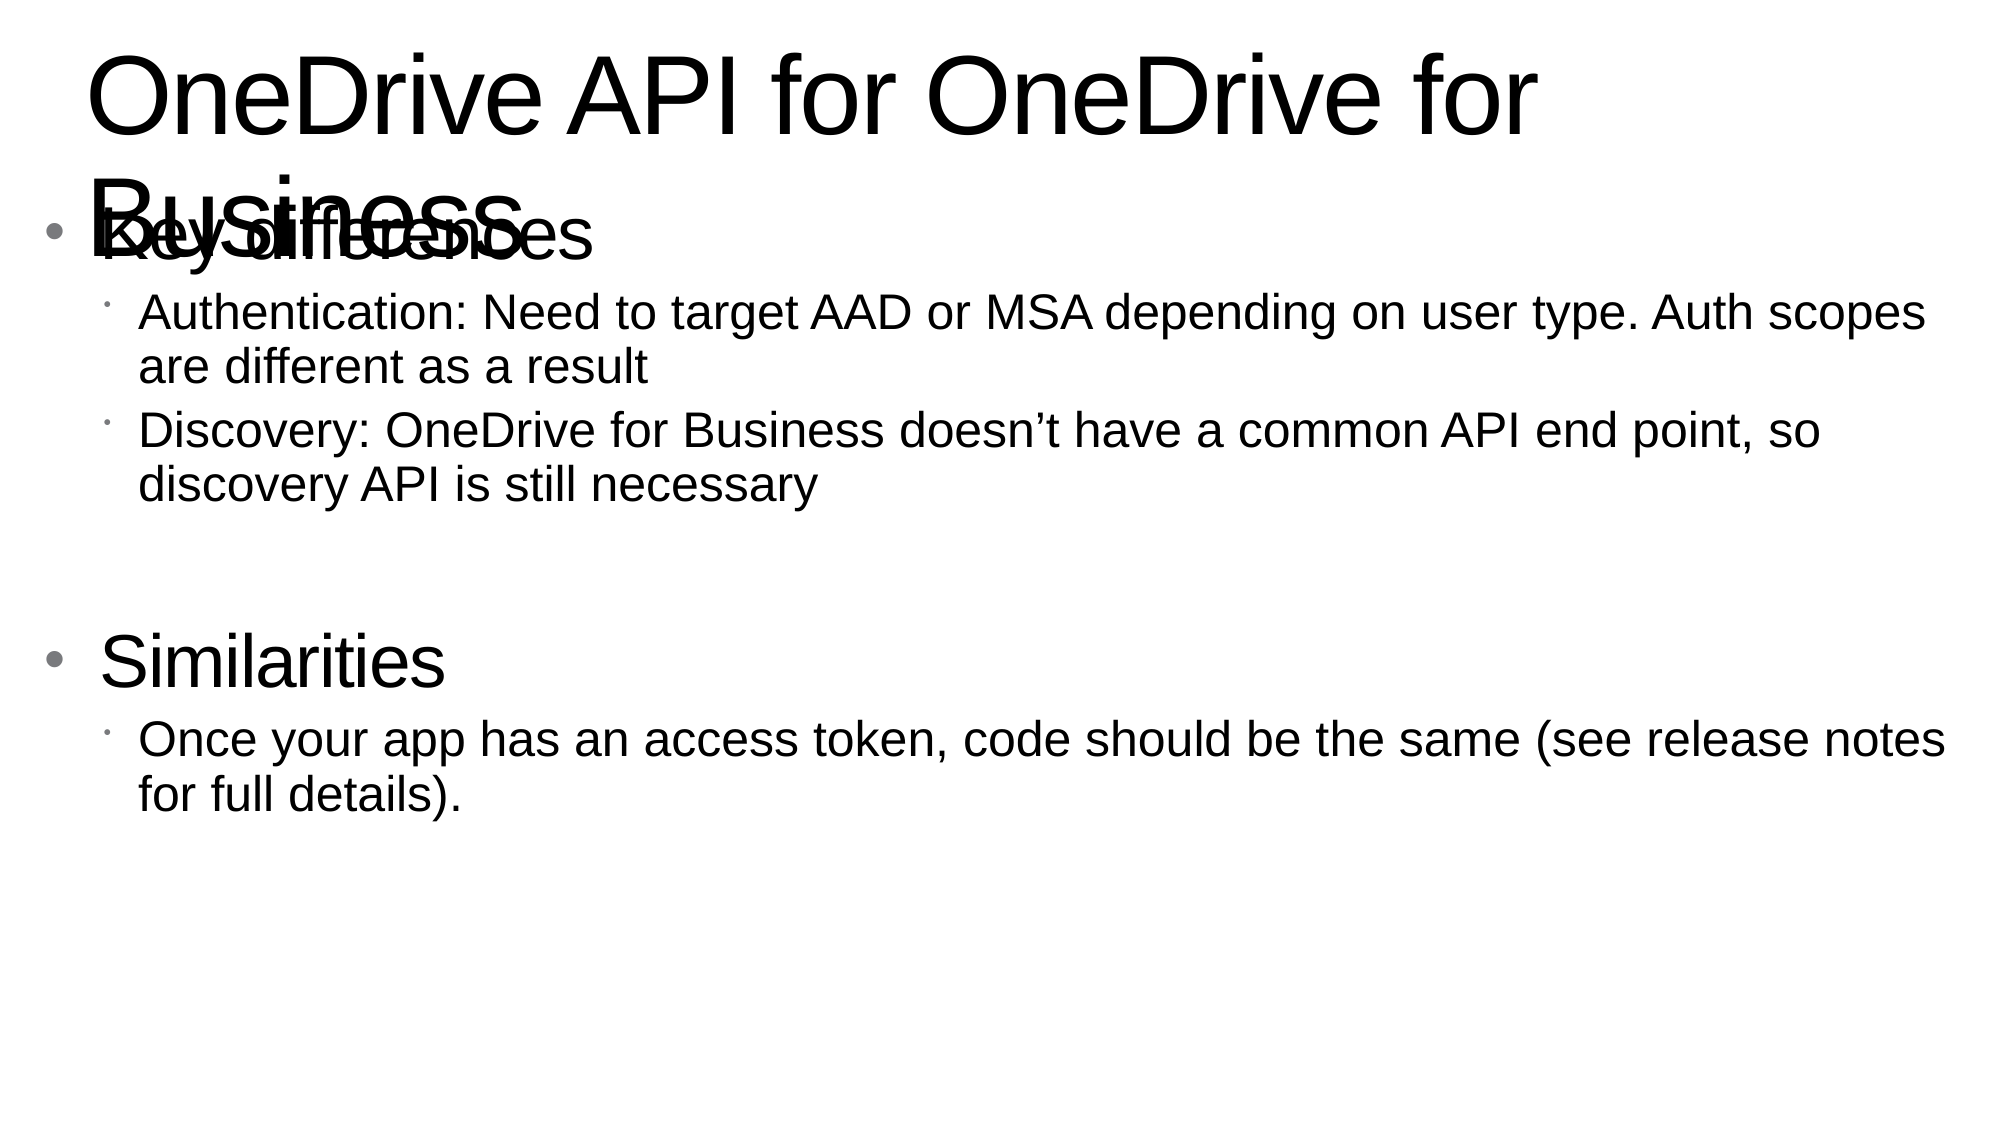

# OneDrive API for OneDrive for Business
Key differences
Authentication: Need to target AAD or MSA depending on user type. Auth scopes are different as a result
Discovery: OneDrive for Business doesn’t have a common API end point, so discovery API is still necessary

Similarities
Once your app has an access token, code should be the same (see release notes for full details).